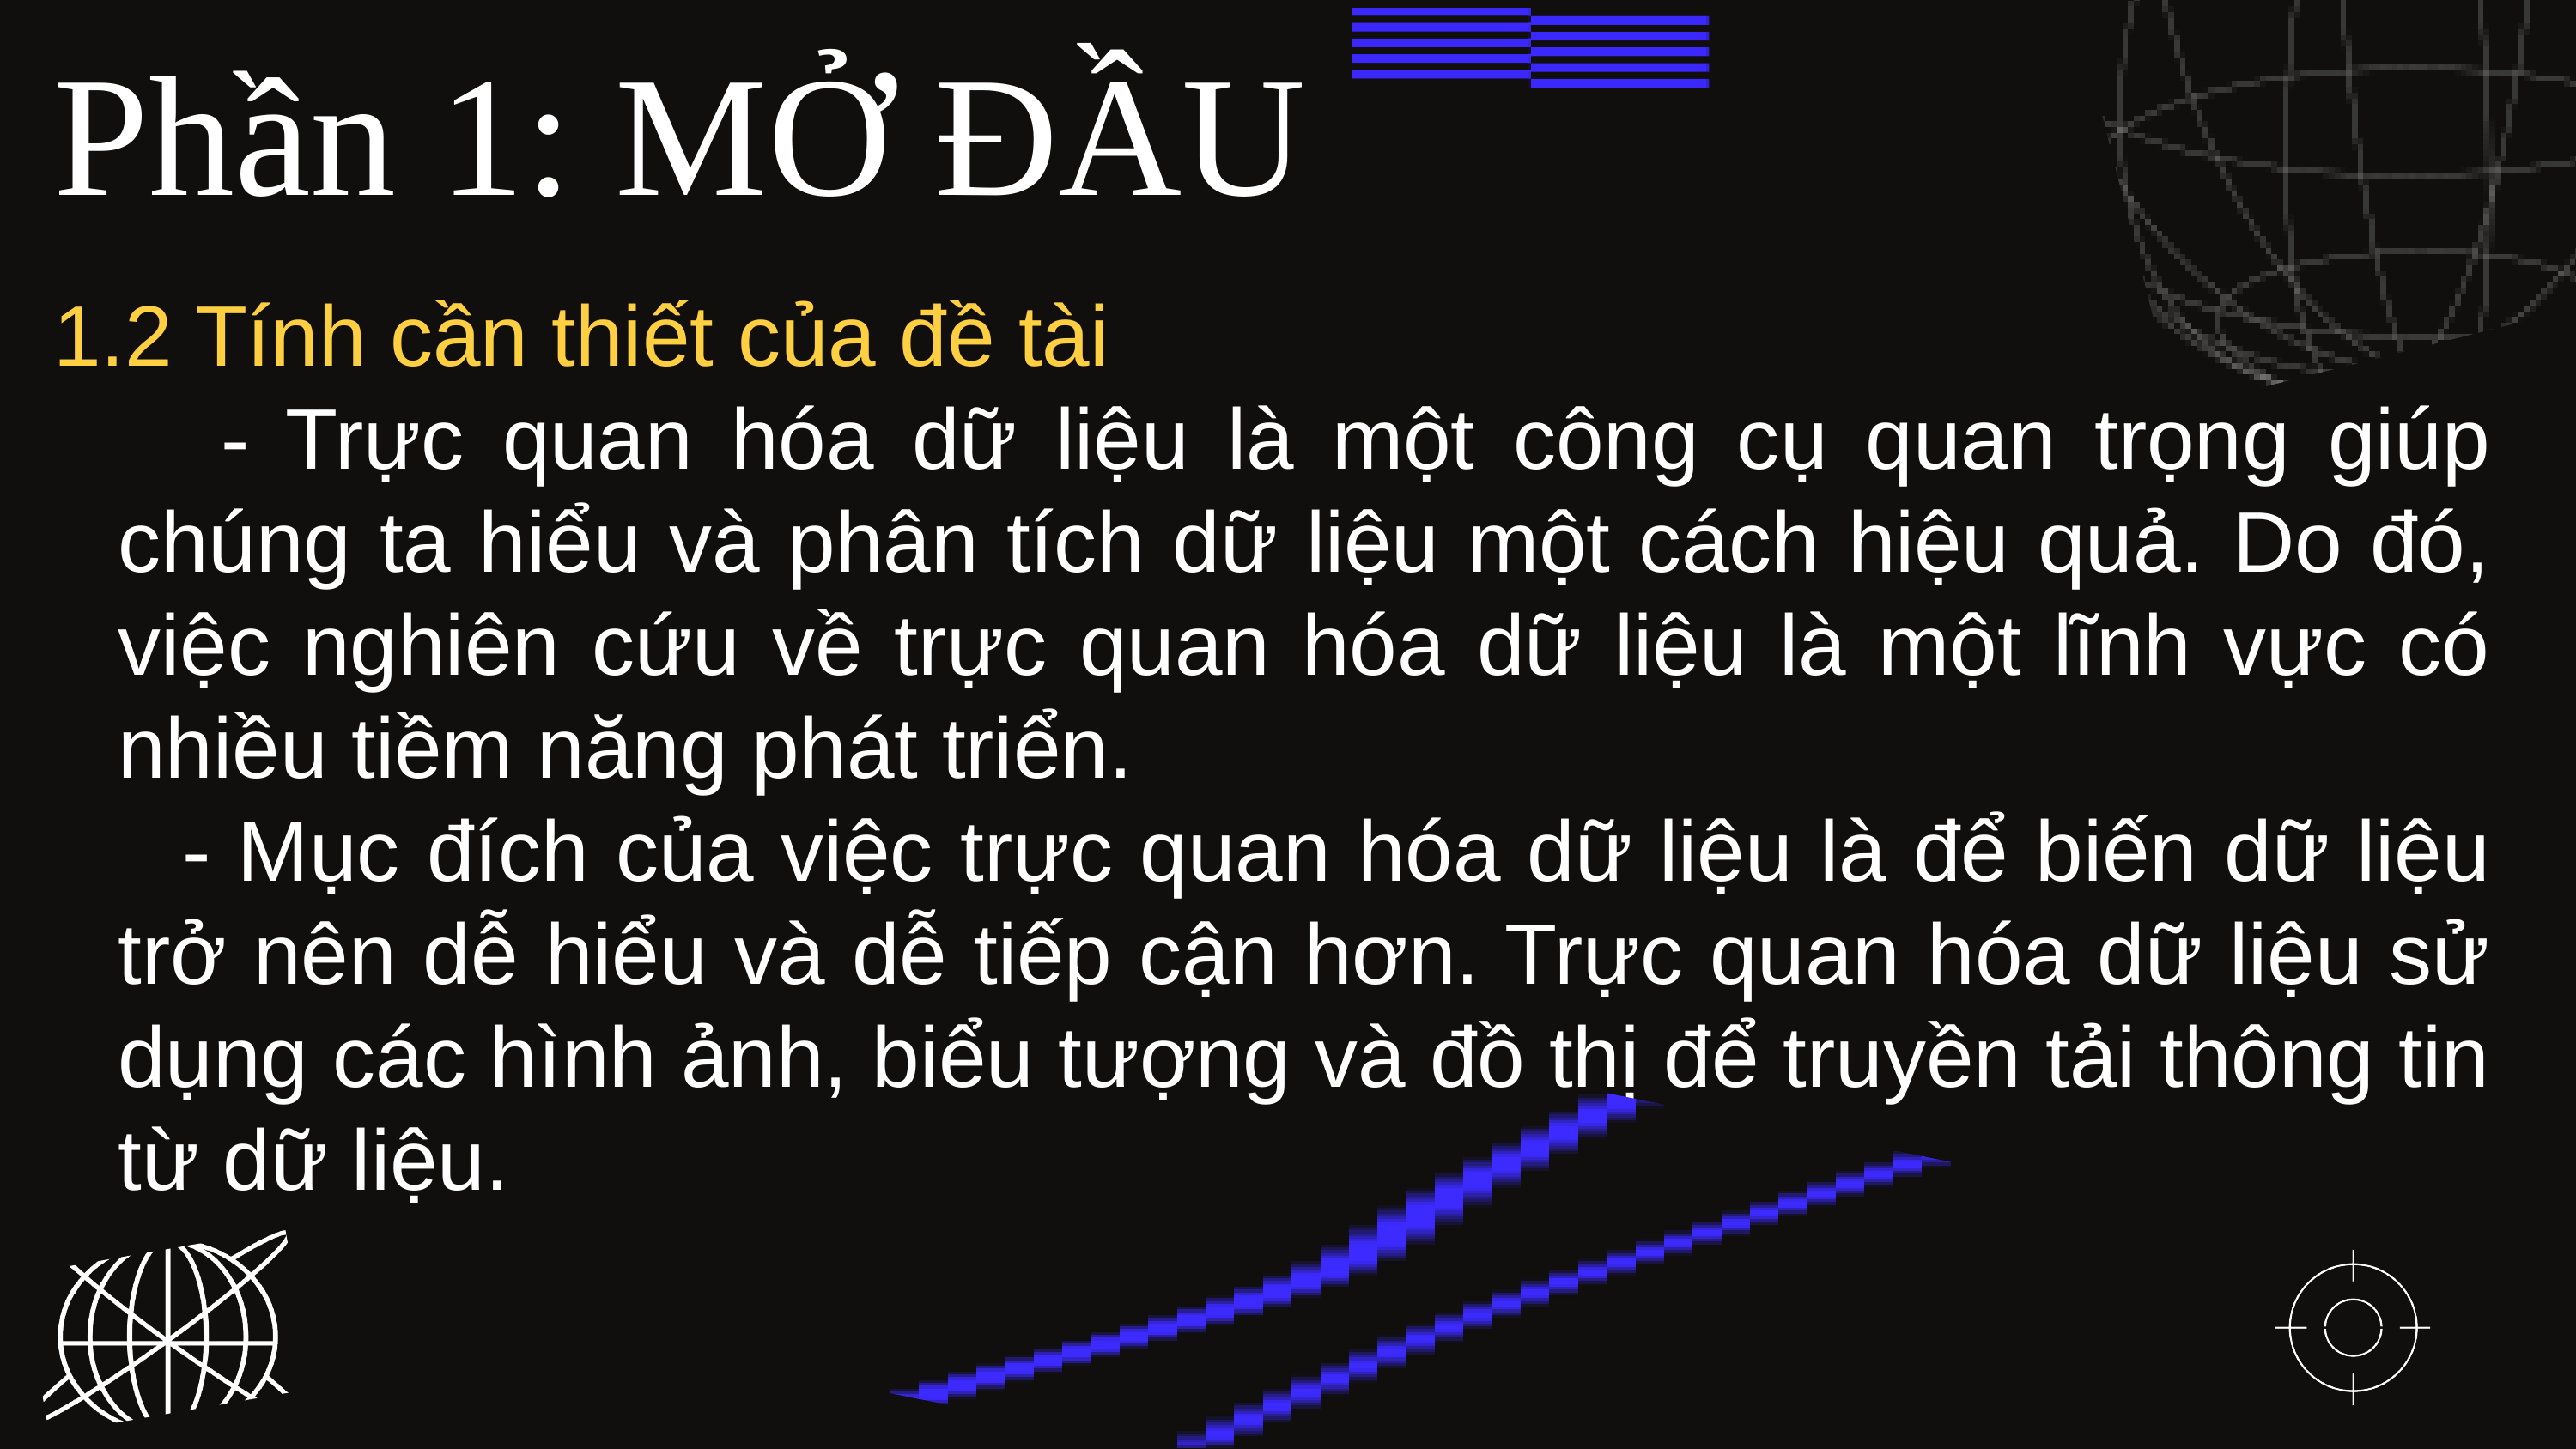

Phần 1: MỞ ĐẦU
1.2 Tính cần thiết của đề tài
 - Trực quan hóa dữ liệu là một công cụ quan trọng giúp chúng ta hiểu và phân tích dữ liệu một cách hiệu quả. Do đó, việc nghiên cứu về trực quan hóa dữ liệu là một lĩnh vực có nhiều tiềm năng phát triển.
- Mục đích của việc trực quan hóa dữ liệu là để biến dữ liệu trở nên dễ hiểu và dễ tiếp cận hơn. Trực quan hóa dữ liệu sử dụng các hình ảnh, biểu tượng và đồ thị để truyền tải thông tin từ dữ liệu.